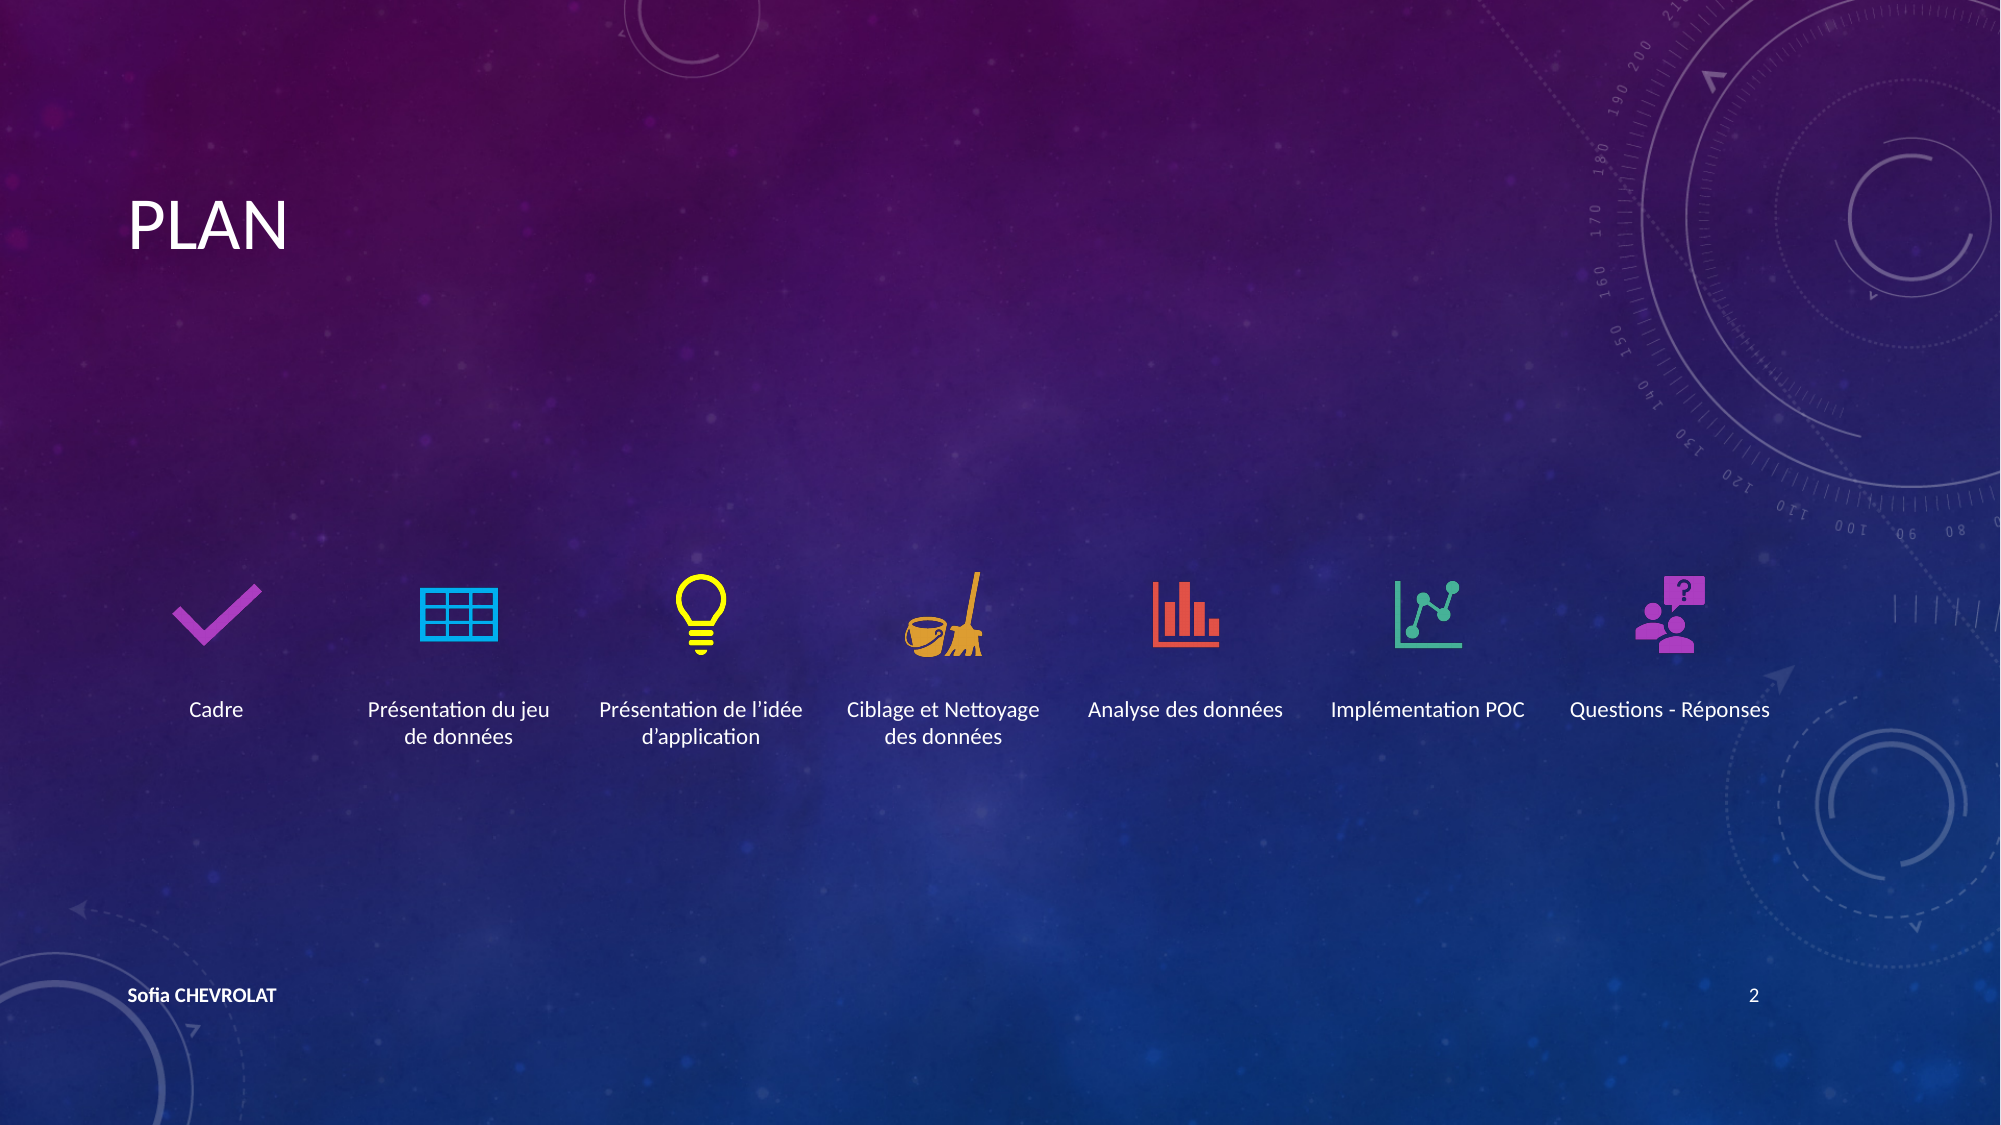

# PLAN
Cadre
Présentation du jeu de données
Présentation de l’idée d’application
Ciblage et Nettoyage des données
Analyse des données
Implémentation POC
Questions - Réponses
Sofia CHEVROLAT
2